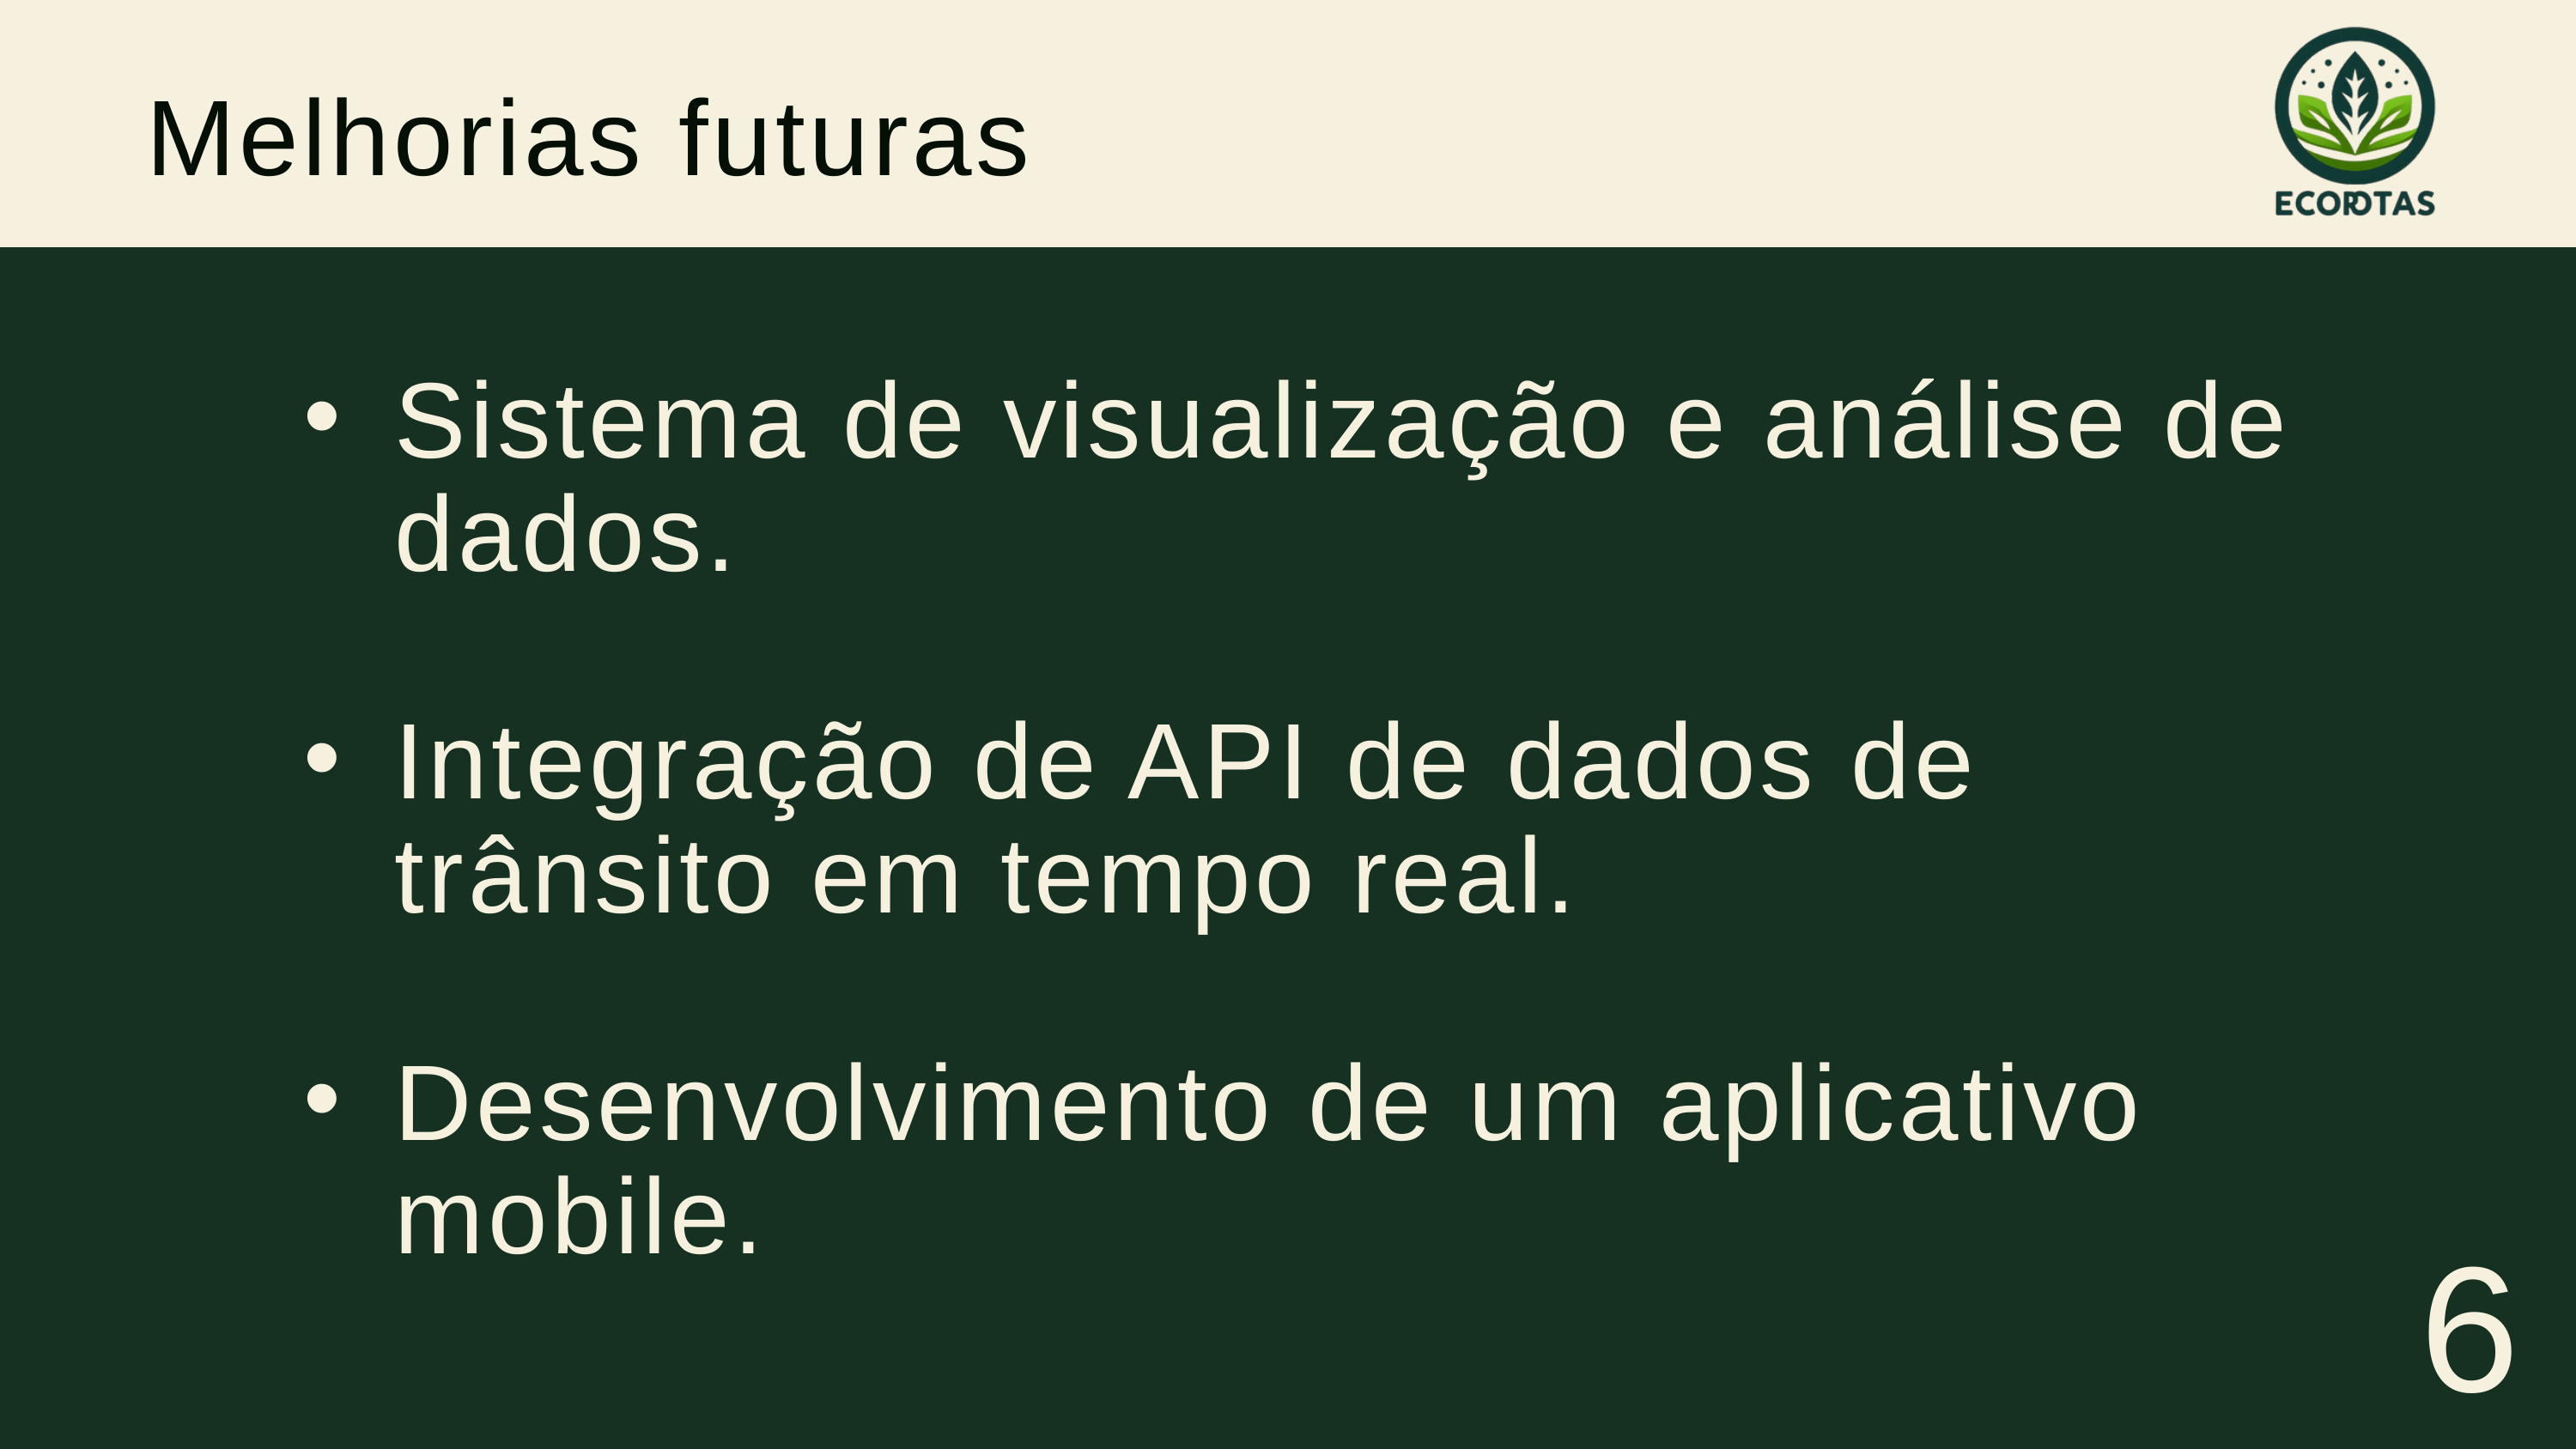

Melhorias futuras
Sistema de visualização e análise de dados.

Integração de API de dados de trânsito em tempo real.

Desenvolvimento de um aplicativo mobile.
6